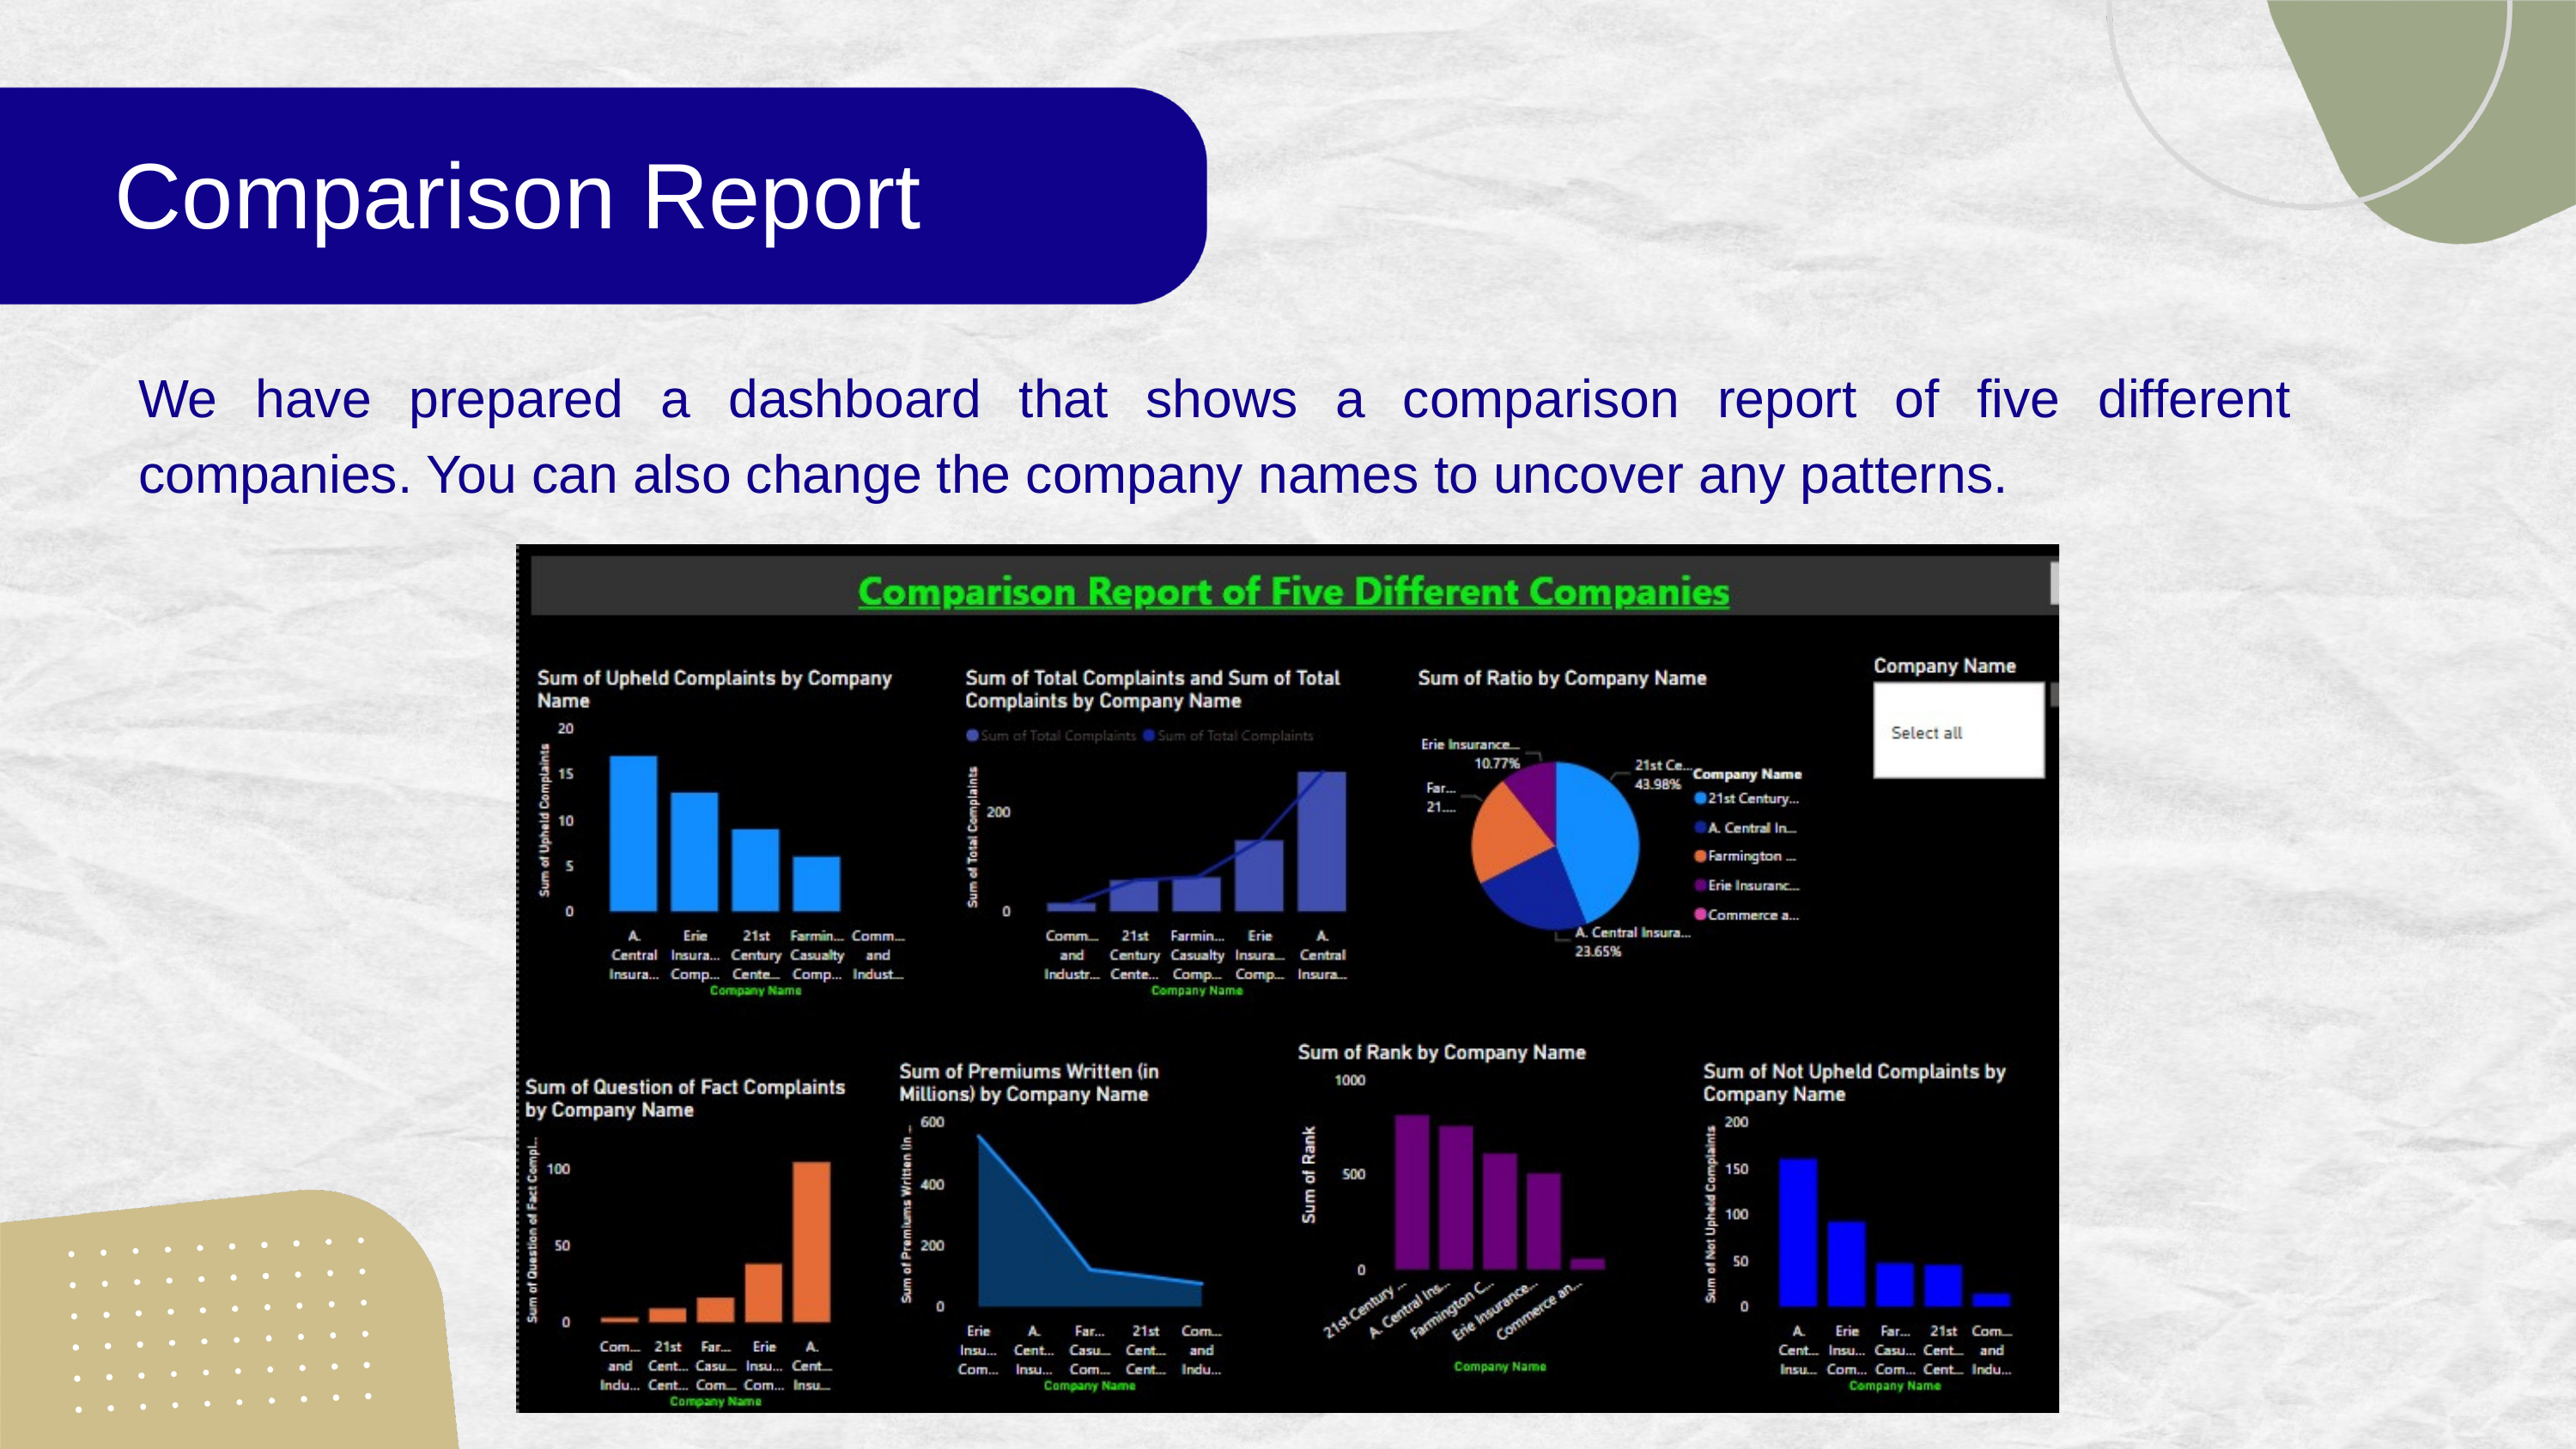

Comparison Report
We have prepared a dashboard that shows a comparison report of five different companies. You can also change the company names to uncover any patterns.